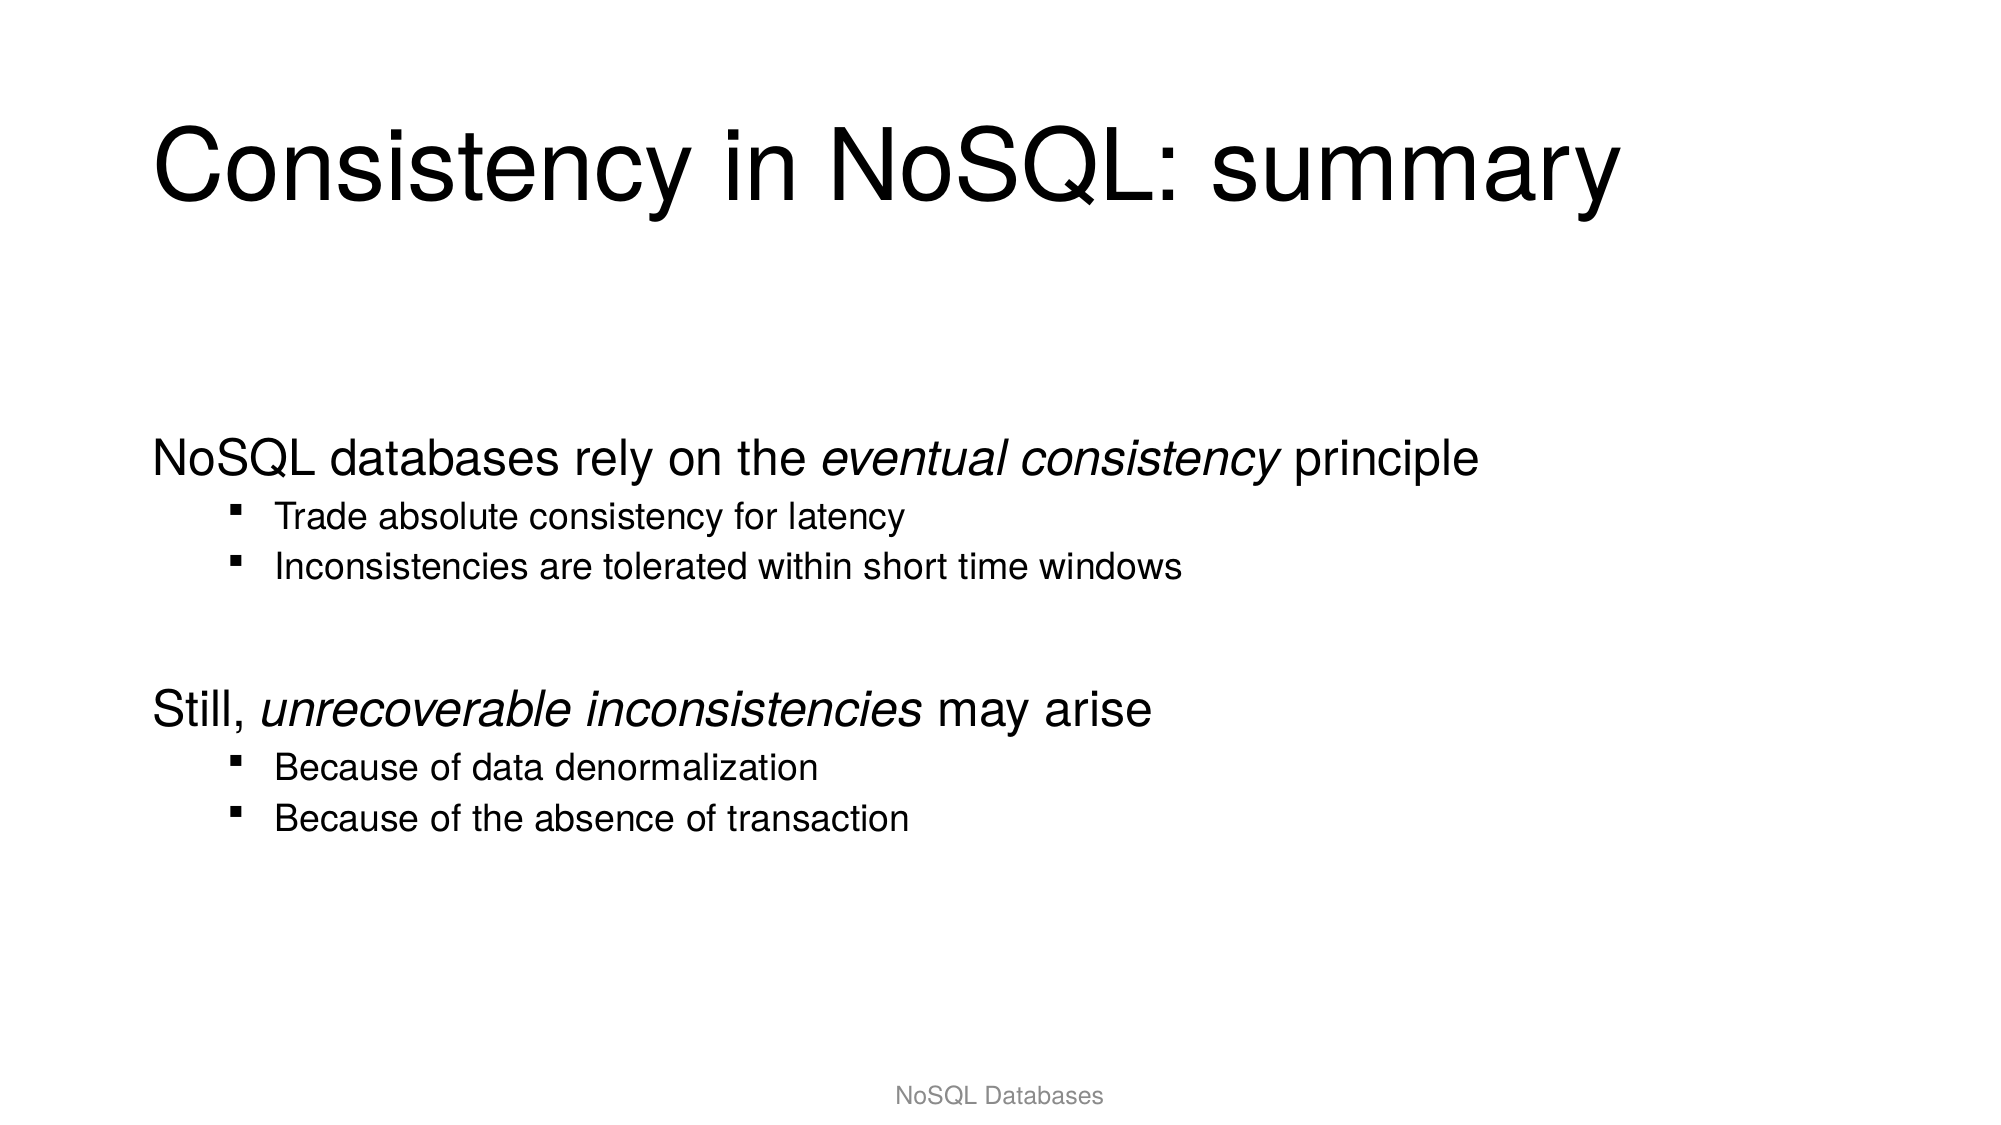

# Consistency in NoSQL: summary
NoSQL databases rely on the eventual consistency principle
Trade absolute consistency for latency
Inconsistencies are tolerated within short time windows

Still, unrecoverable inconsistencies may arise
Because of data denormalization
Because of the absence of transaction